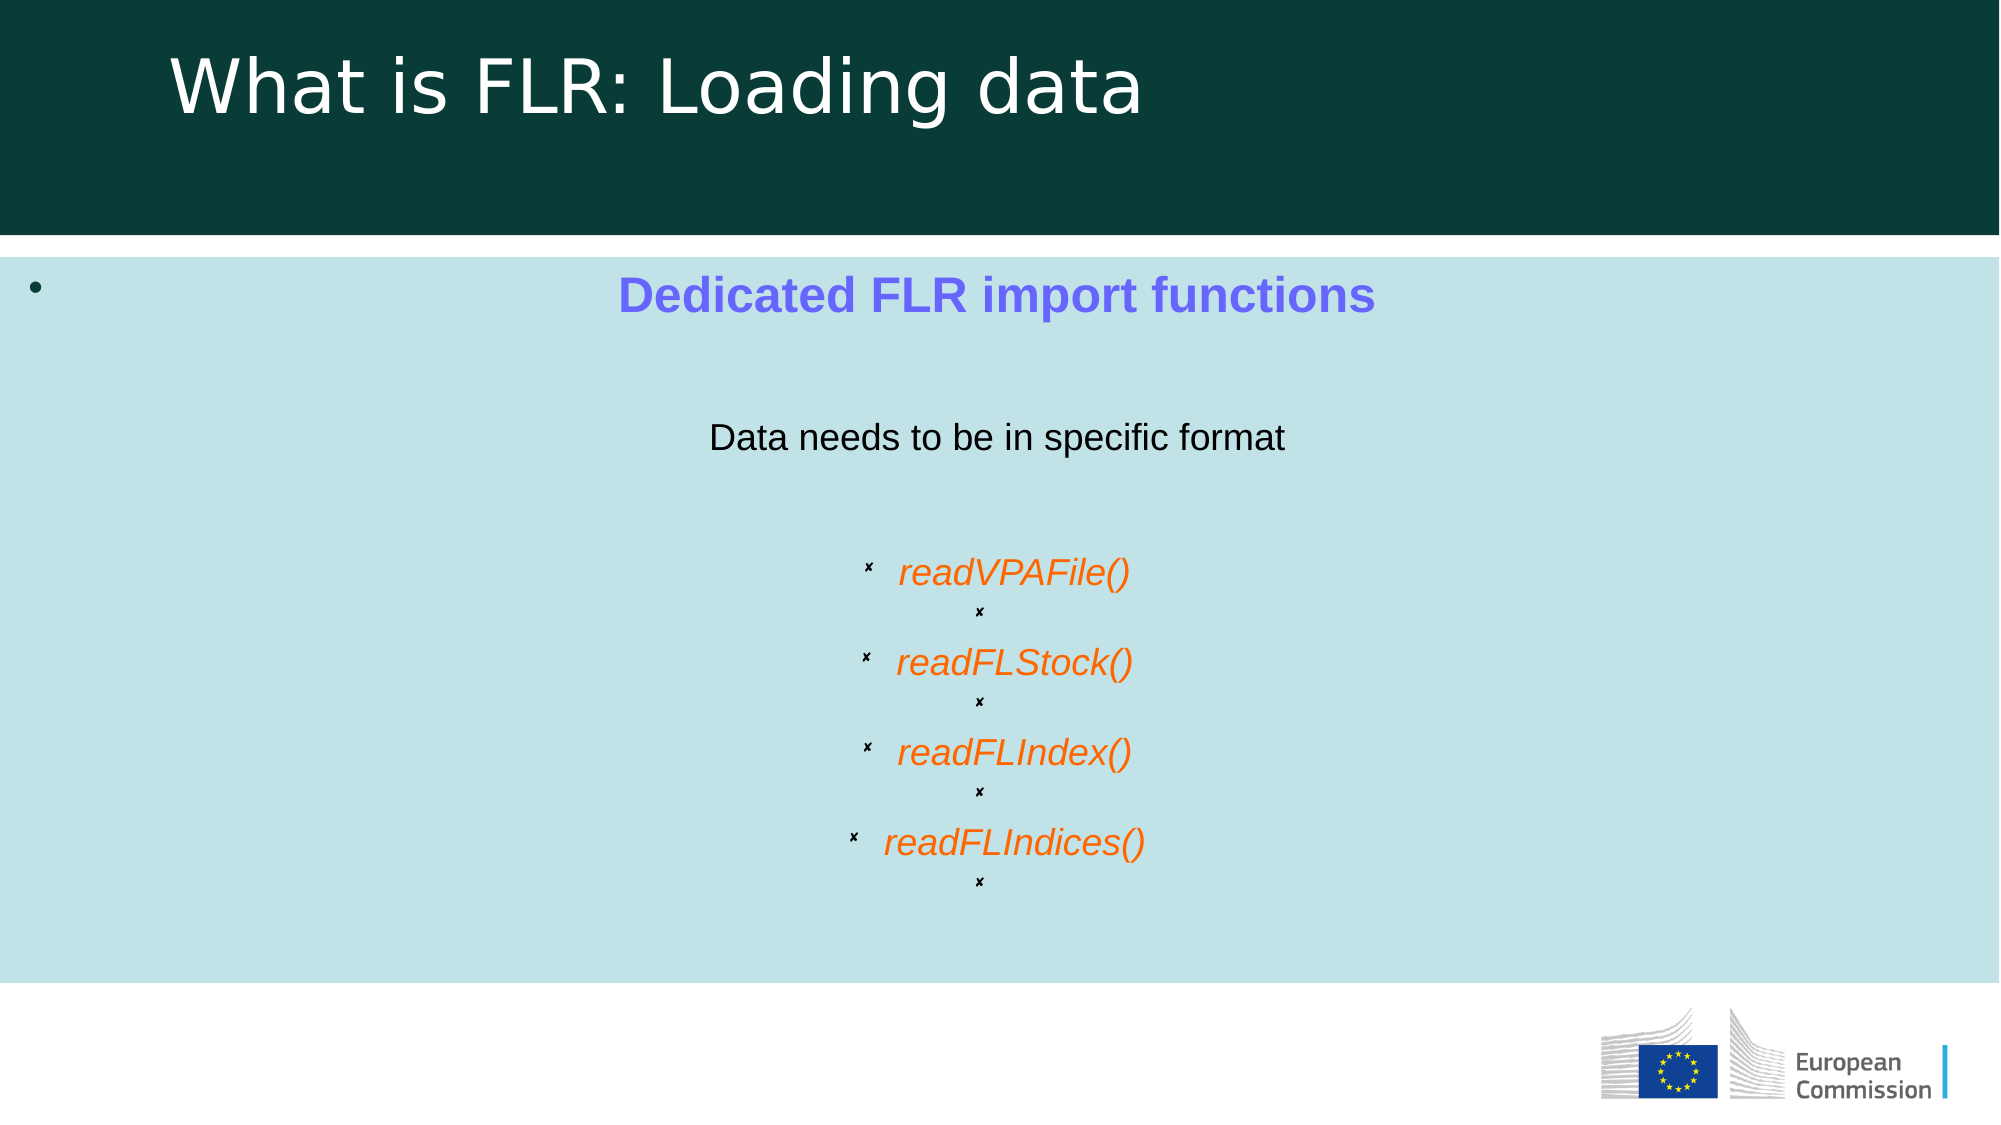

What is FLR: Loading data

Dedicated FLR import functions

Data needs to be in specific format

readVPAFile()

readFLStock()

readFLIndex()

readFLIndices()